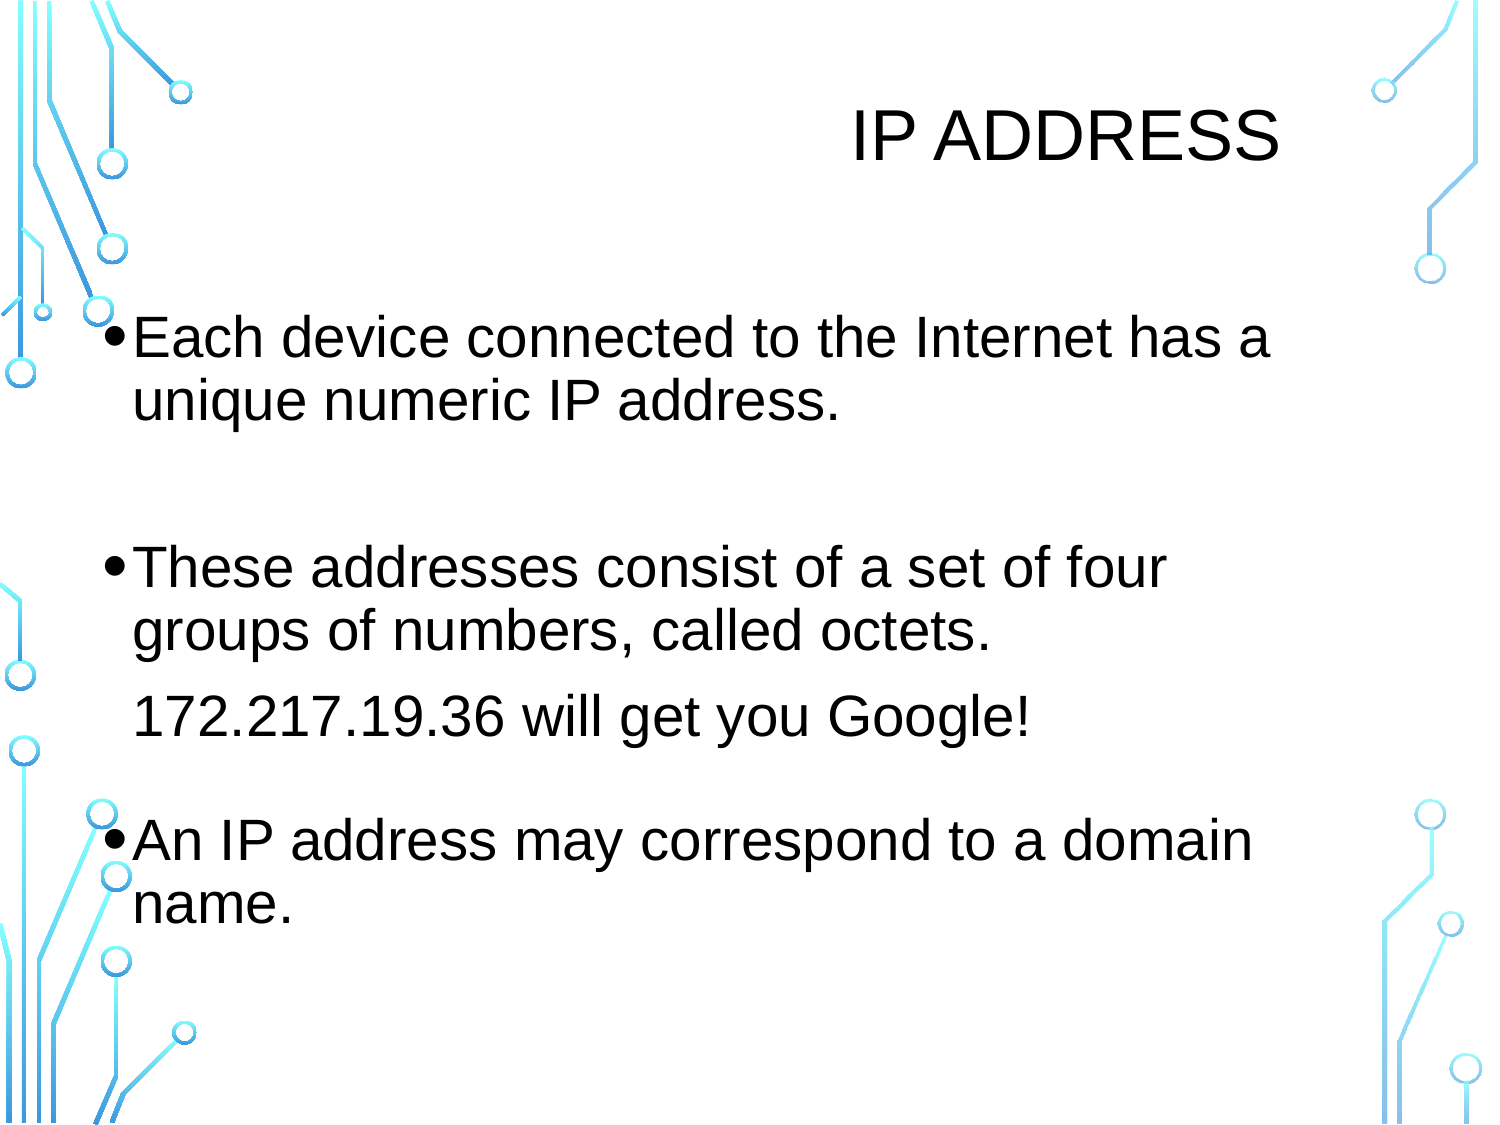

# IP Address
Each device connected to the Internet has a unique numeric IP address.

These addresses consist of a set of four groups of numbers, called octets.
172.217.19.36 will get you Google!

An IP address may correspond to a domain name.
25